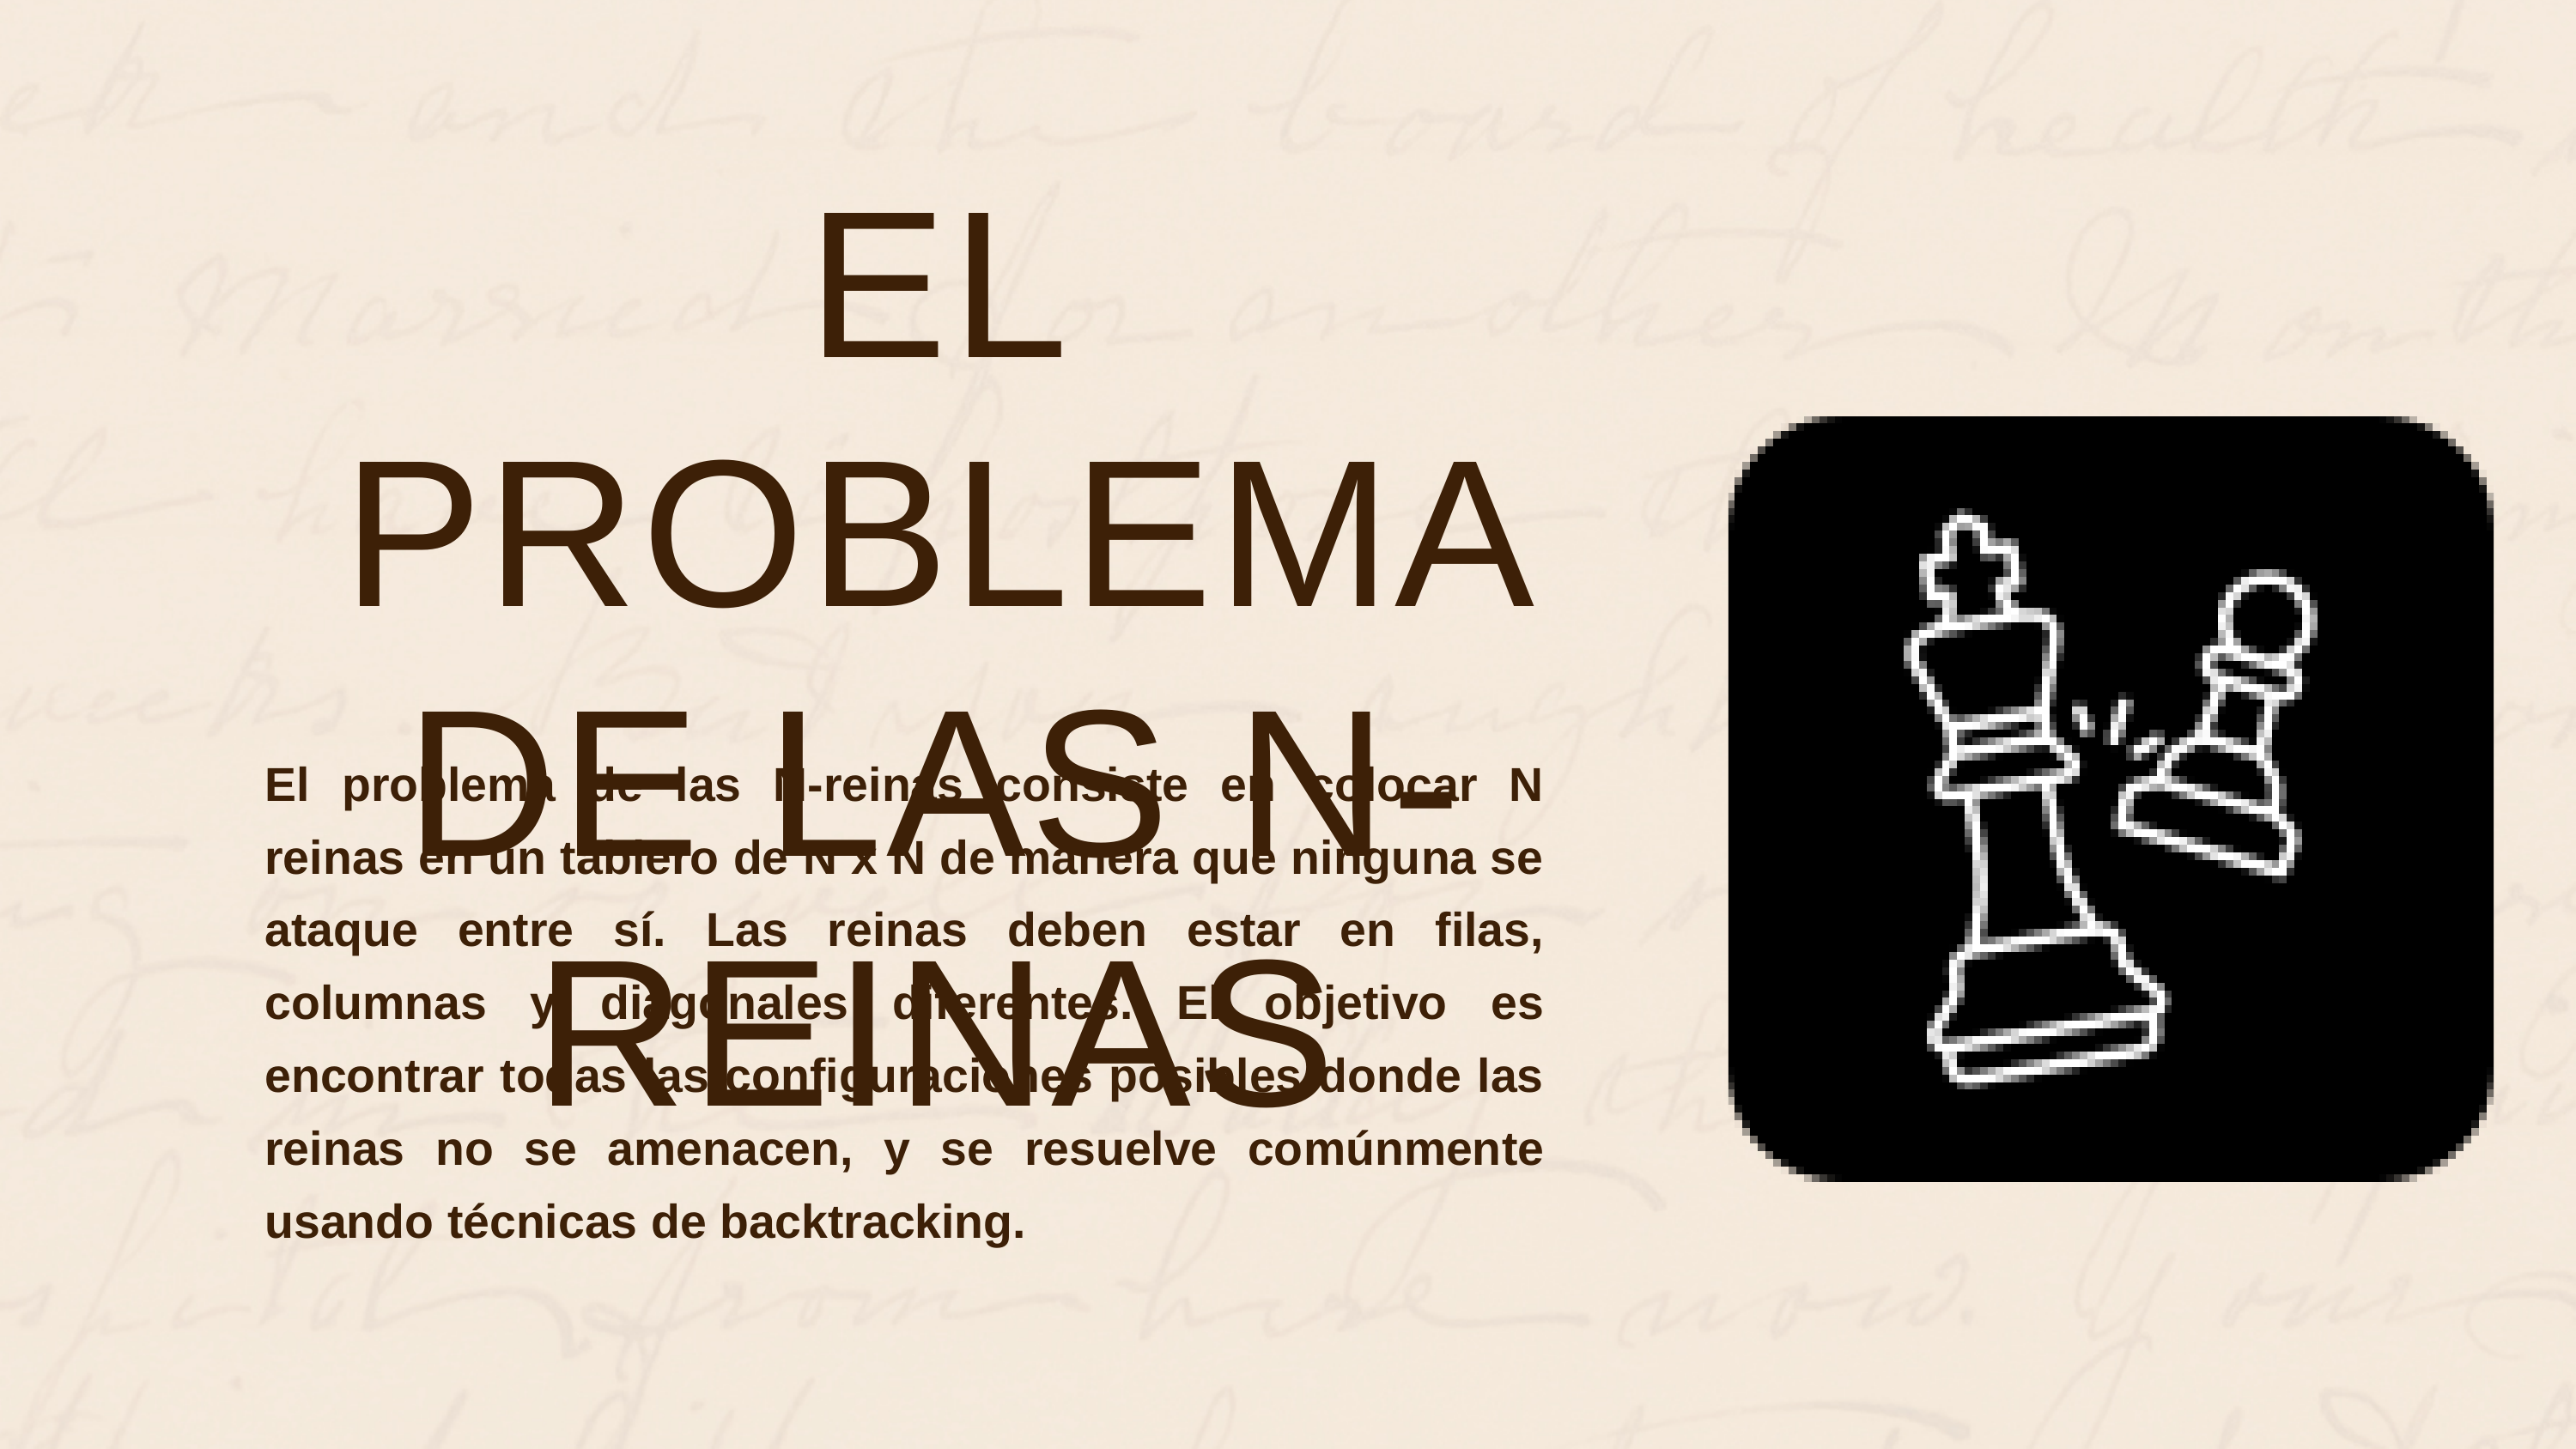

EL PROBLEMA DE LAS N-REINAS

El problema de las N-reinas consiste en colocar N reinas en un tablero de N x N de manera que ninguna se ataque entre sí. Las reinas deben estar en filas, columnas y diagonales diferentes. El objetivo es encontrar todas las configuraciones posibles donde las reinas no se amenacen, y se resuelve comúnmente usando técnicas de backtracking.